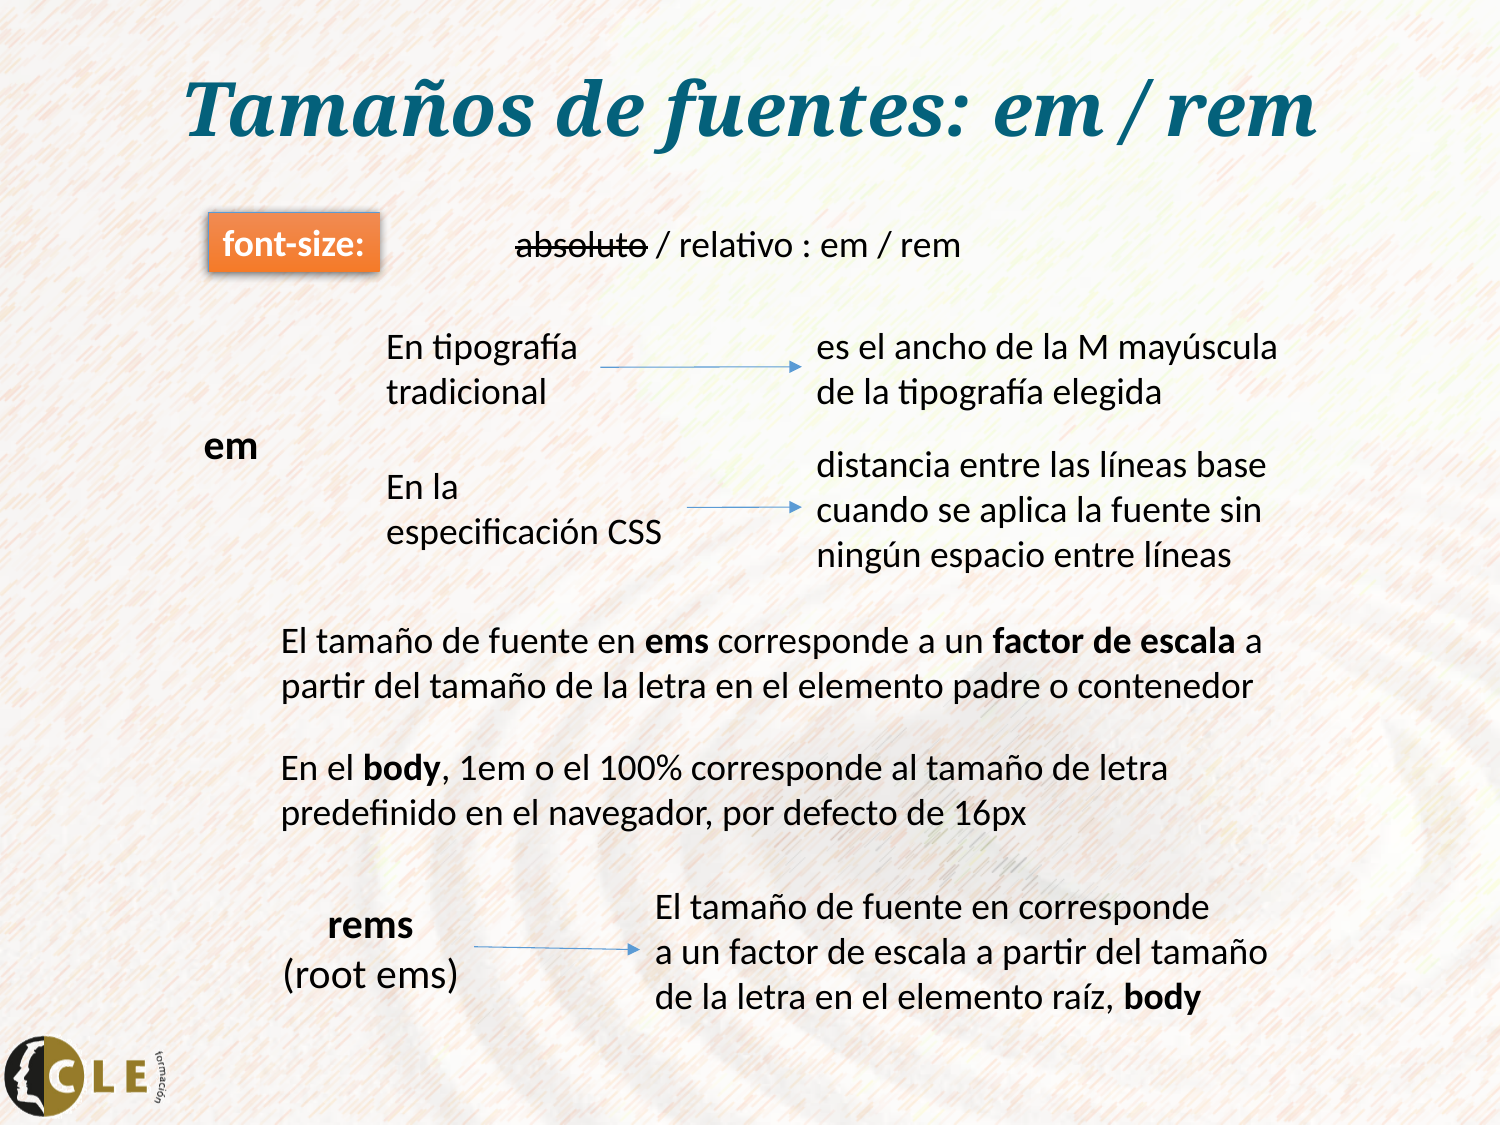

# Tamaños de fuentes: em / rem
font-size:
absoluto / relativo : em / rem
es el ancho de la M mayúscula de la tipografía elegida
En tipografía tradicional
em
distancia entre las líneas base cuando se aplica la fuente sin ningún espacio entre líneas
En la especificación CSS
El tamaño de fuente en ems corresponde a un factor de escala a partir del tamaño de la letra en el elemento padre o contenedor
En el body, 1em o el 100% corresponde al tamaño de letra predefinido en el navegador, por defecto de 16px
El tamaño de fuente en corresponde
a un factor de escala a partir del tamaño
de la letra en el elemento raíz, body
rems
(root ems)